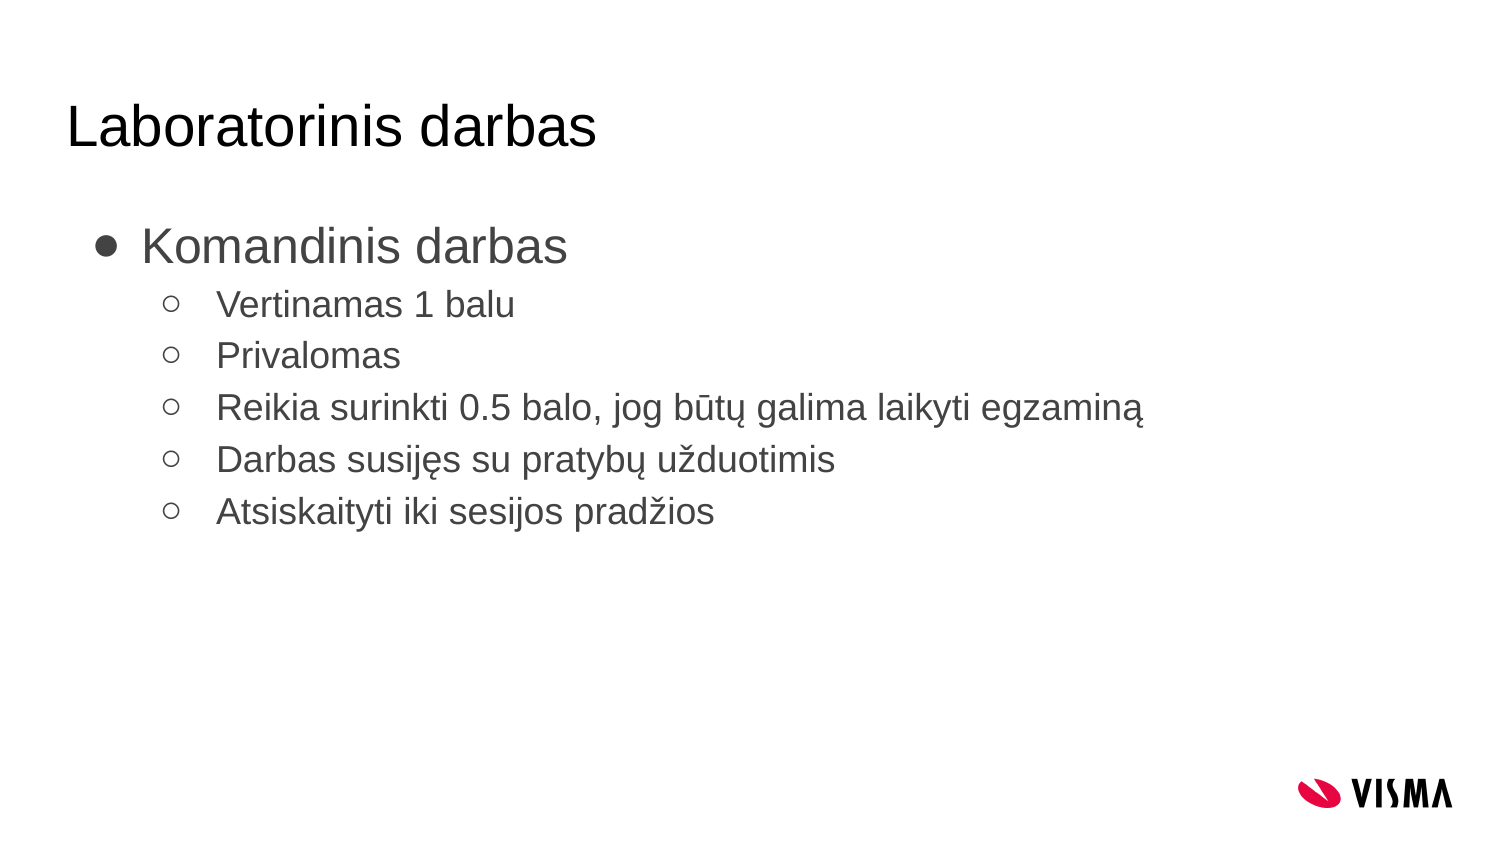

# Laboratorinis darbas
Komandinis darbas
Vertinamas 1 balu
Privalomas
Reikia surinkti 0.5 balo, jog būtų galima laikyti egzaminą
Darbas susijęs su pratybų užduotimis
Atsiskaityti iki sesijos pradžios